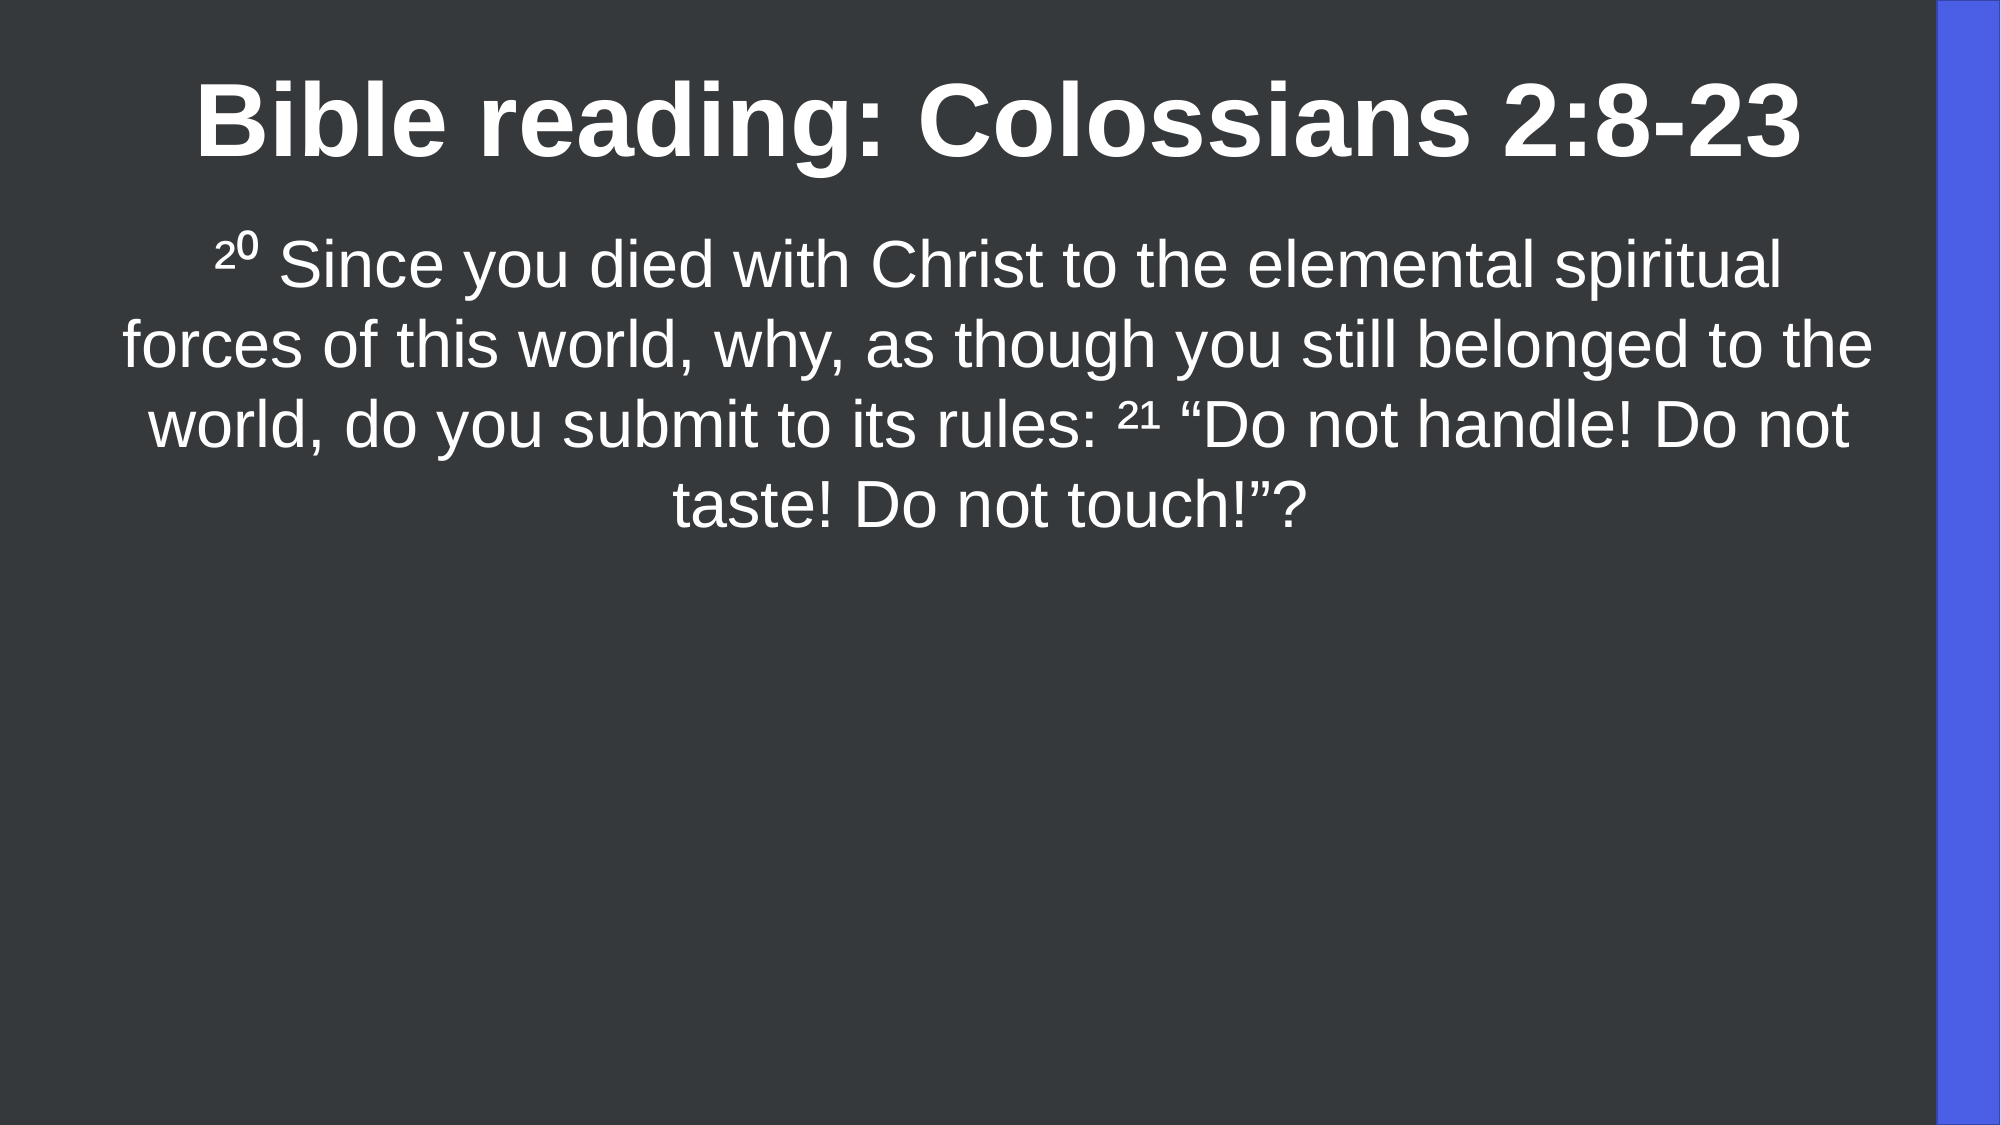

Bible reading: Colossians 2:8-23
²⁰ Since you died with Christ to the elemental spiritual forces of this world, why, as though you still belonged to the world, do you submit to its rules: ²¹ “Do not handle! Do not taste! Do not touch!”?